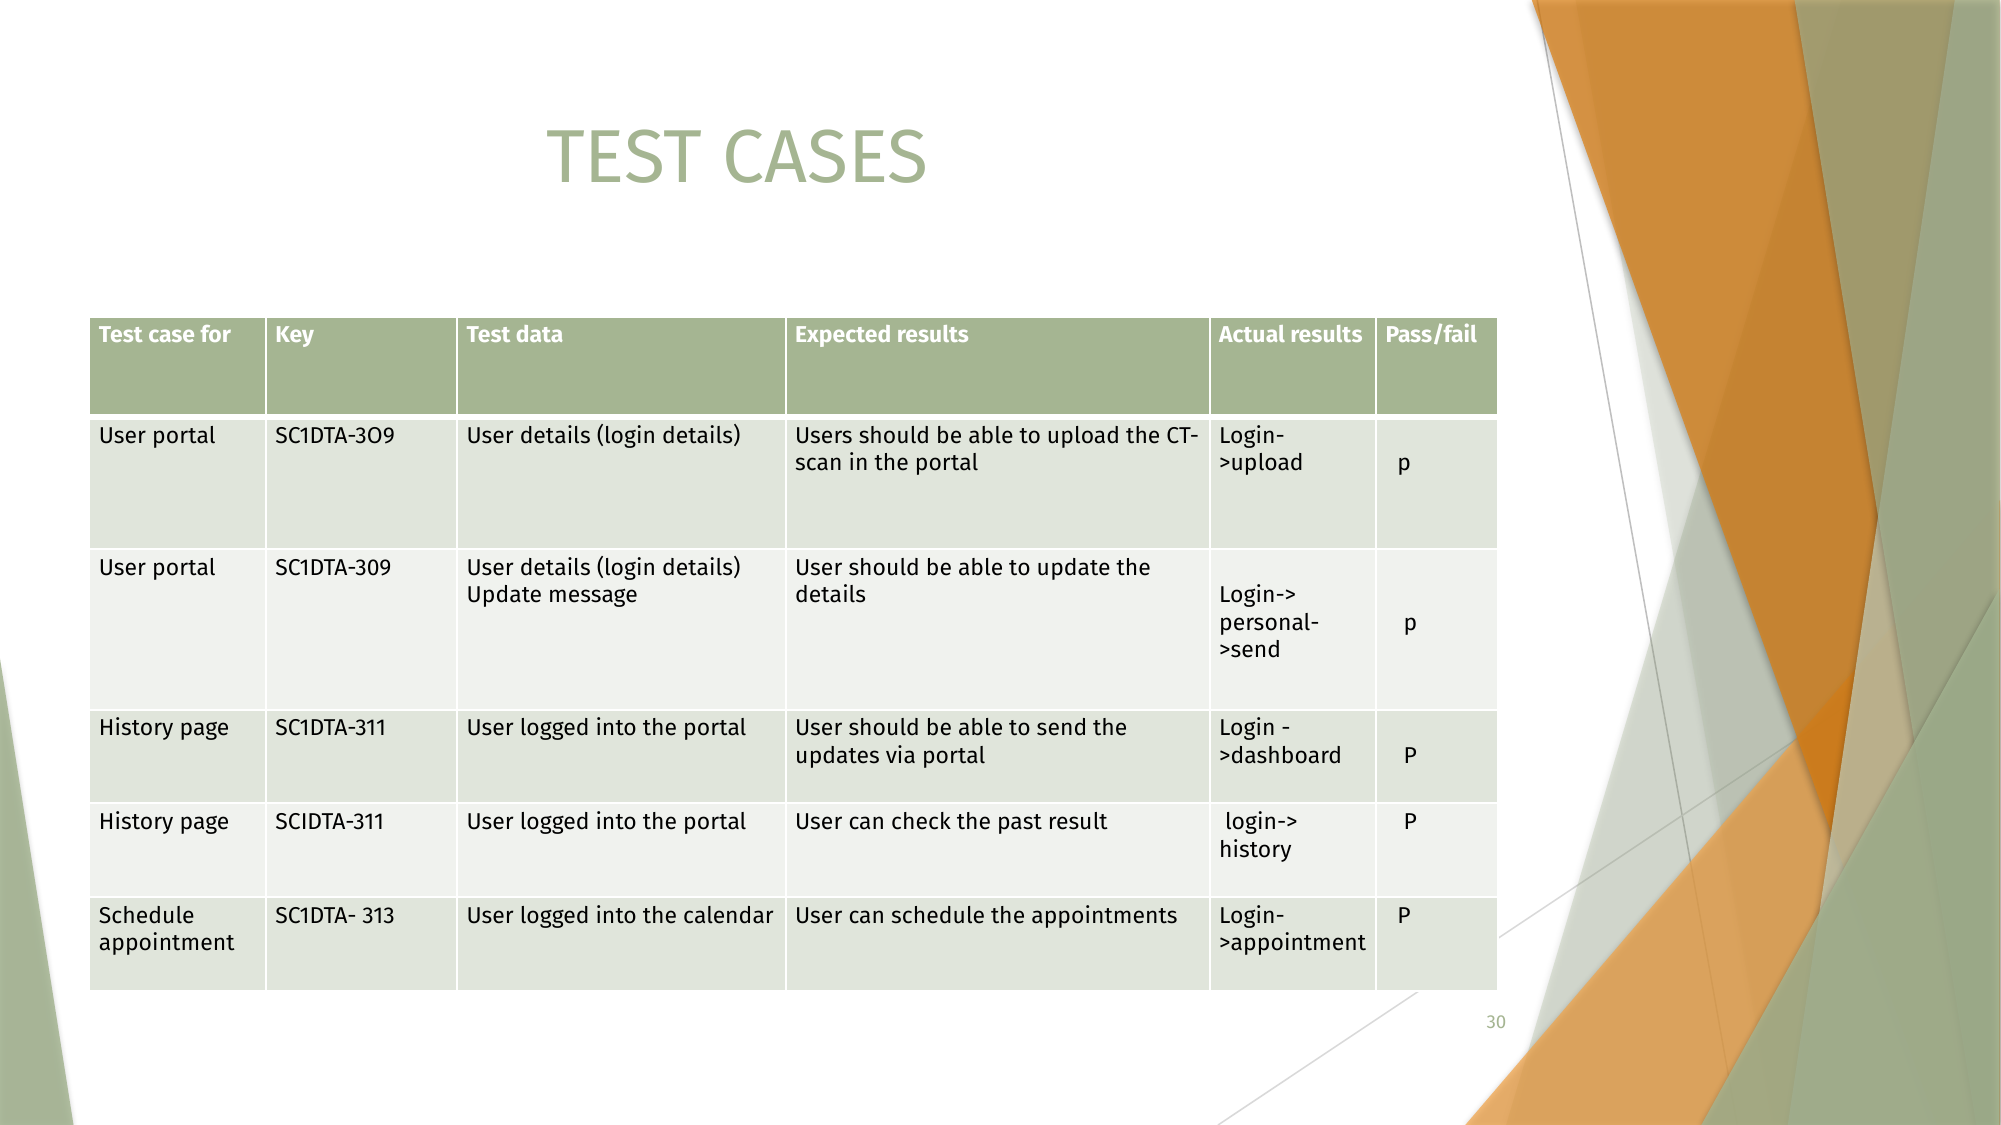

# TEST CASES
| Test case for | Key | Test data | Expected results | Actual results | Pass/fail |
| --- | --- | --- | --- | --- | --- |
| User portal | SC1DTA-3O9 | User details (login details) | Users should be able to upload the CT-scan in the portal | Login->upload | p |
| User portal | SC1DTA-309 | User details (login details) Update message | User should be able to update the details | Login-> personal->send | p |
| History page | SC1DTA-311 | User logged into the portal | User should be able to send the updates via portal | Login ->dashboard | P |
| History page | SCIDTA-311 | User logged into the portal | User can check the past result | login-> history | P |
| Schedule appointment | SC1DTA- 313 | User logged into the calendar | User can schedule the appointments | Login->appointment | P |
30